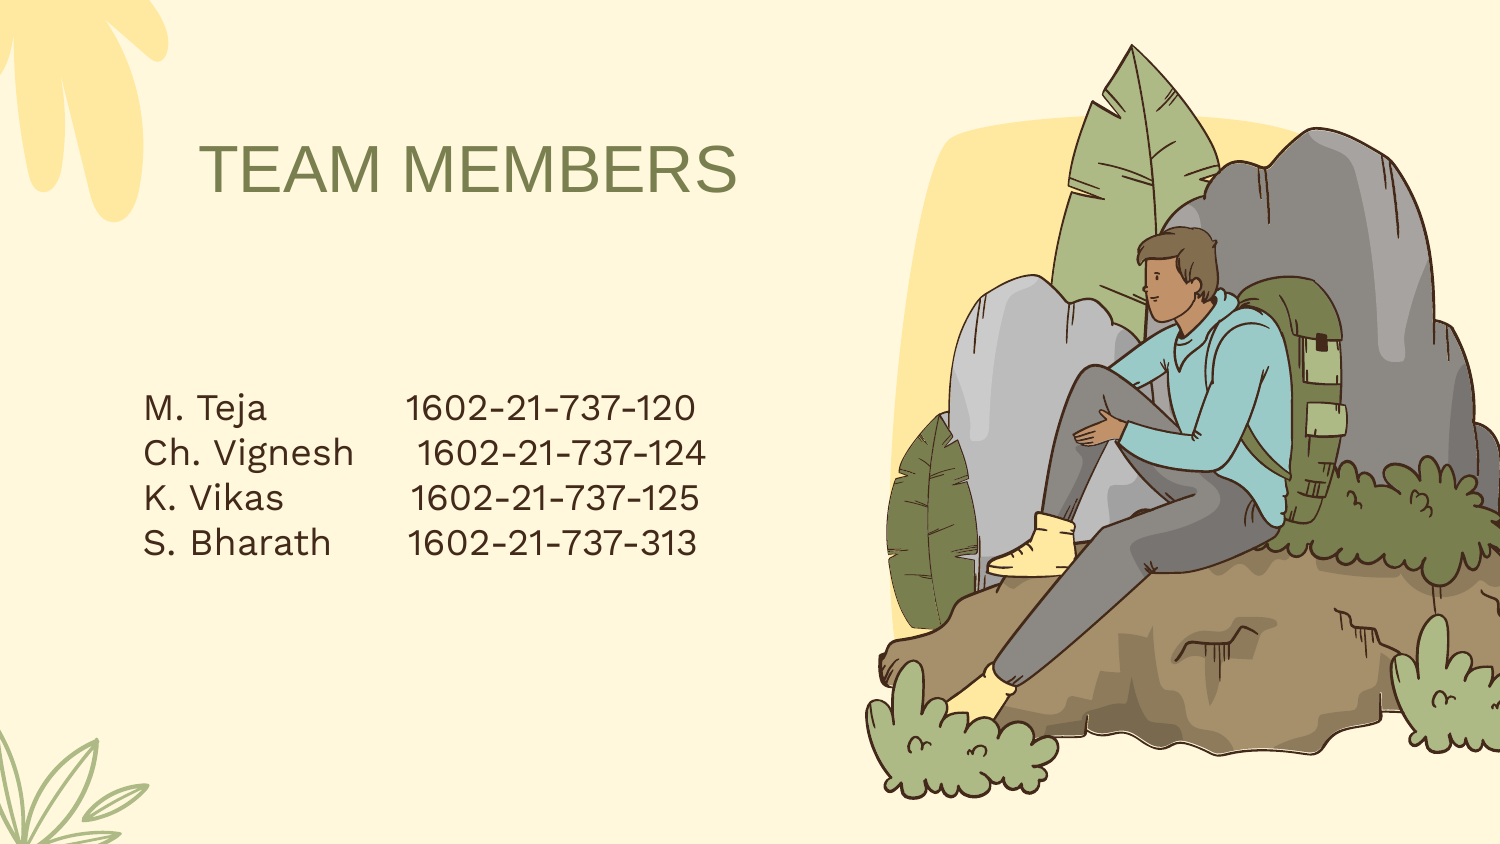

# TEAM MEMBERS
M. Teja           1602-21-737-120
Ch. Vignesh     1602-21-737-124
K. Vikas          1602-21-737-125
S. Bharath      1602-21-737-313